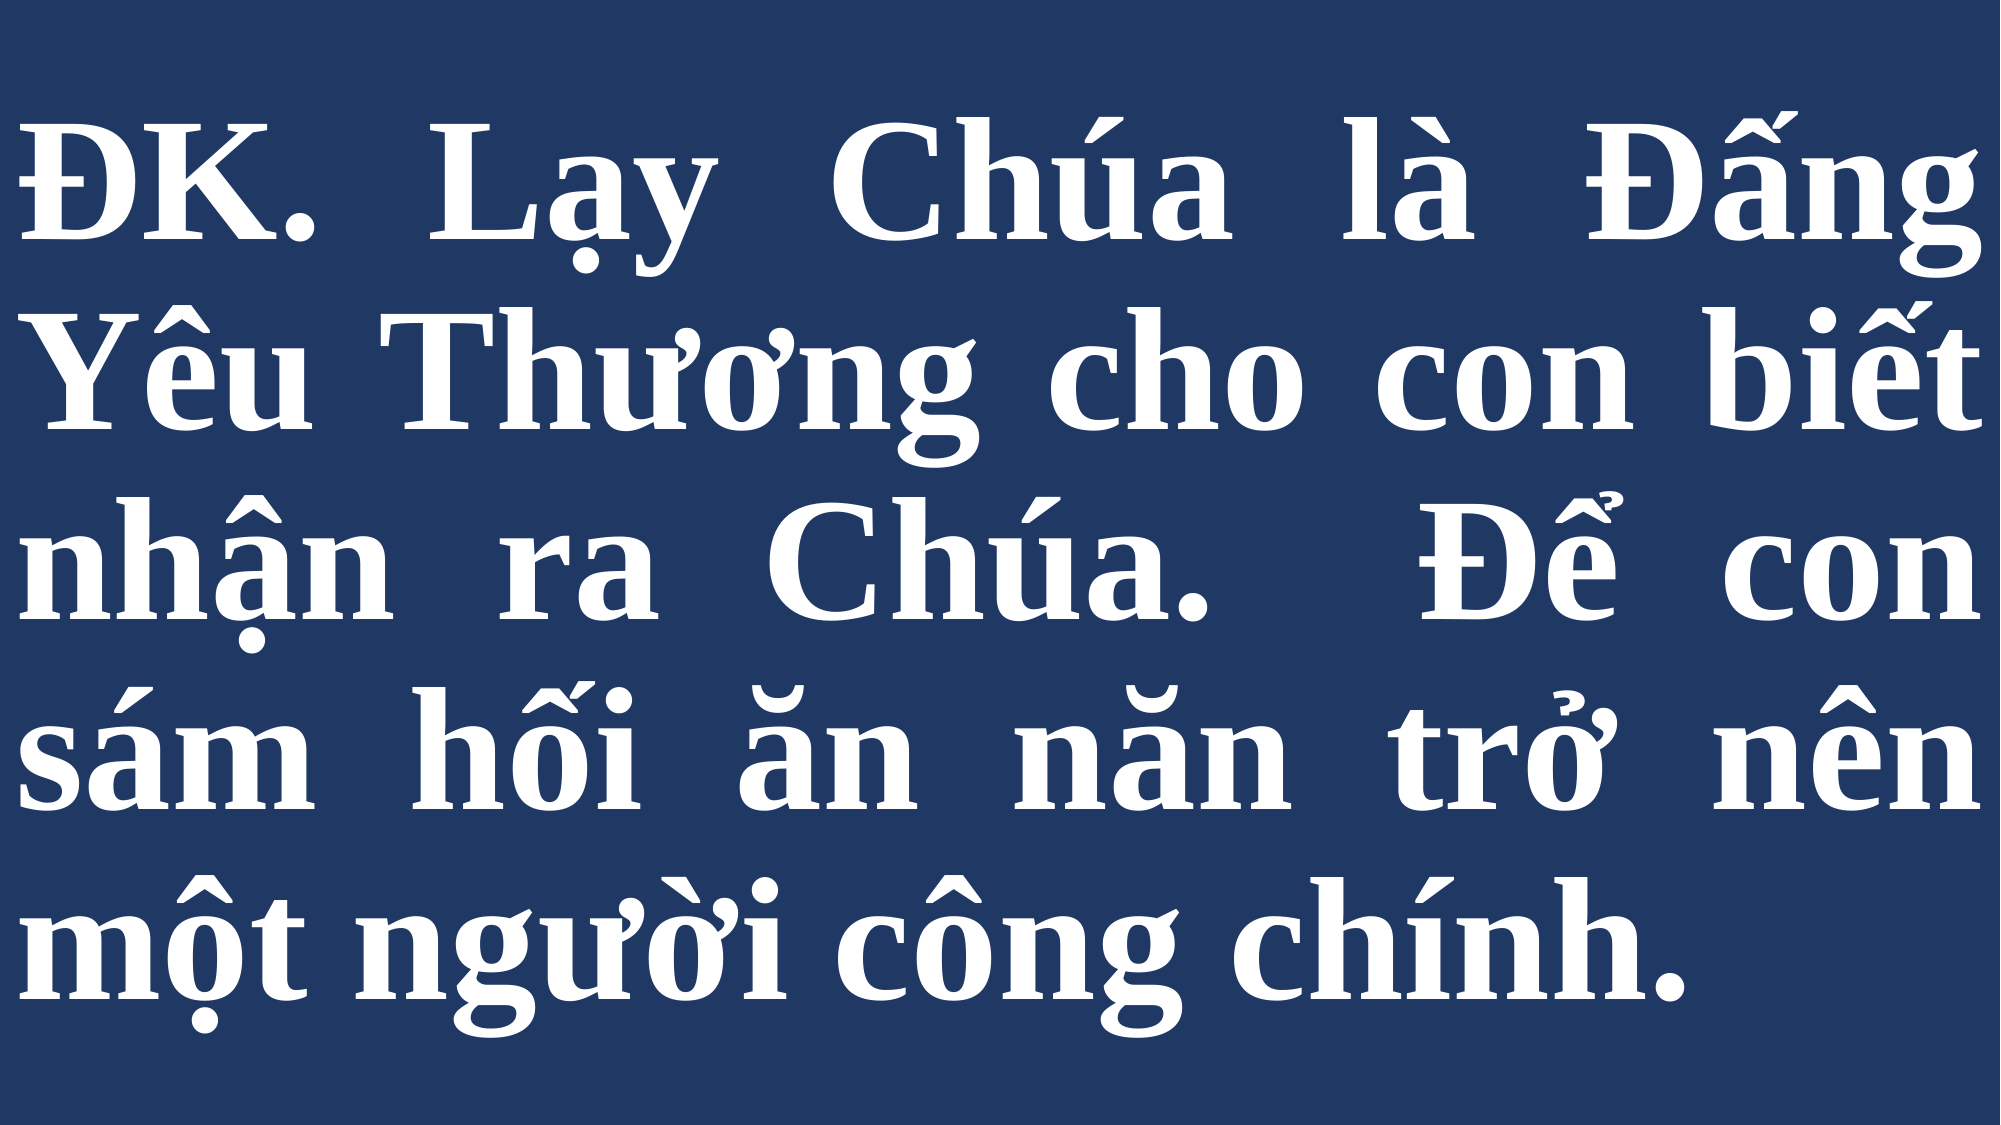

# ĐK. Lạy Chúa là Đấng Yêu Thương cho con biết nhận ra Chúa.  Để con sám hối ăn năn trở nên một người công chính.